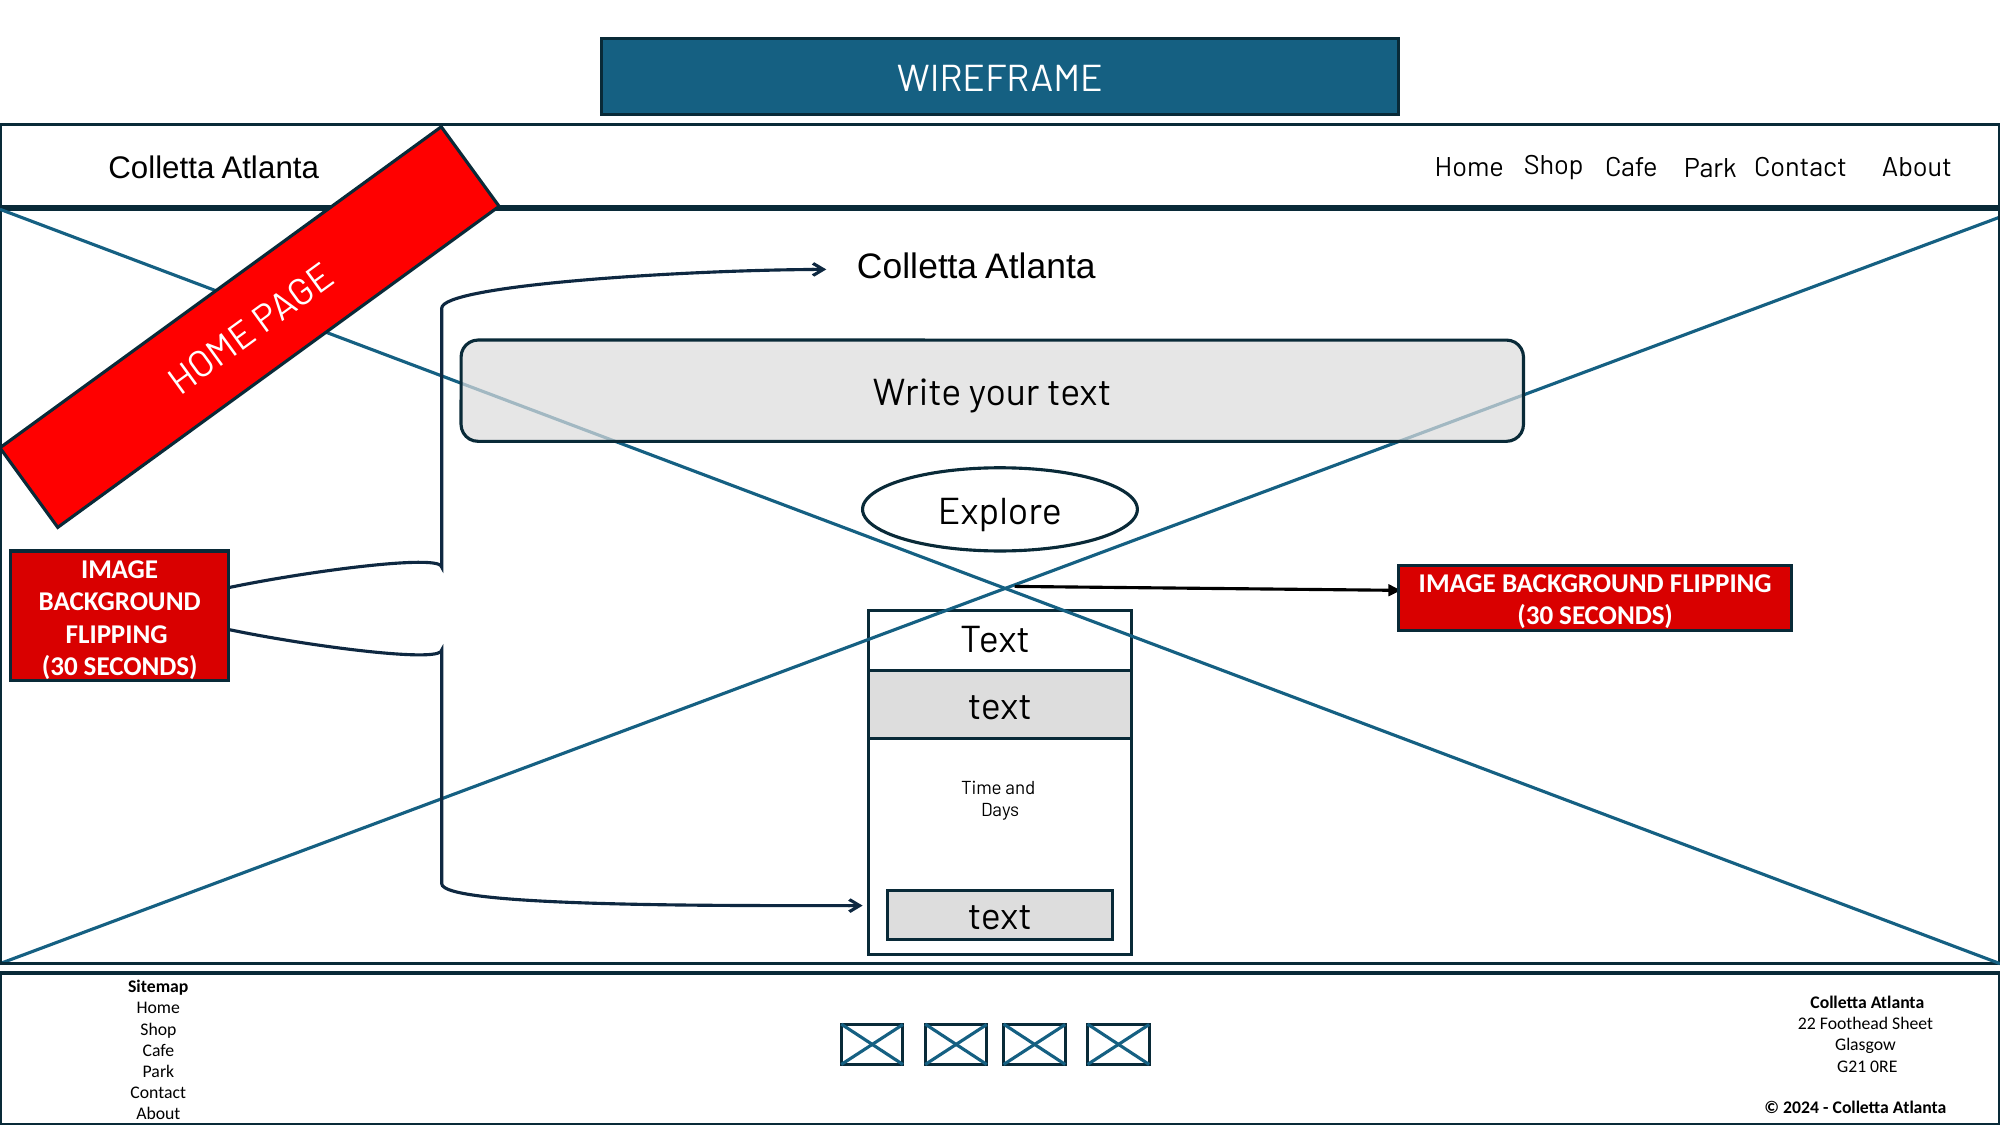

WIREFRAME

Colletta Atlanta
Shop
Home
Cafe
Contact
About
Park

Colletta Atlanta

HOME PAGE
Write your text
Explore
IMAGE BACKGROUND FLIPPING
(30 SECONDS)
IMAGE BACKGROUND FLIPPING (30 SECONDS)

Text
text
Time and
Days
text

Colletta Atlanta
22 Foothead Sheet
Glasgow
G21 0RE

© 2024 - Colletta Atlanta

Sitemap
Home
Shop
Cafe
Park
Contact
About